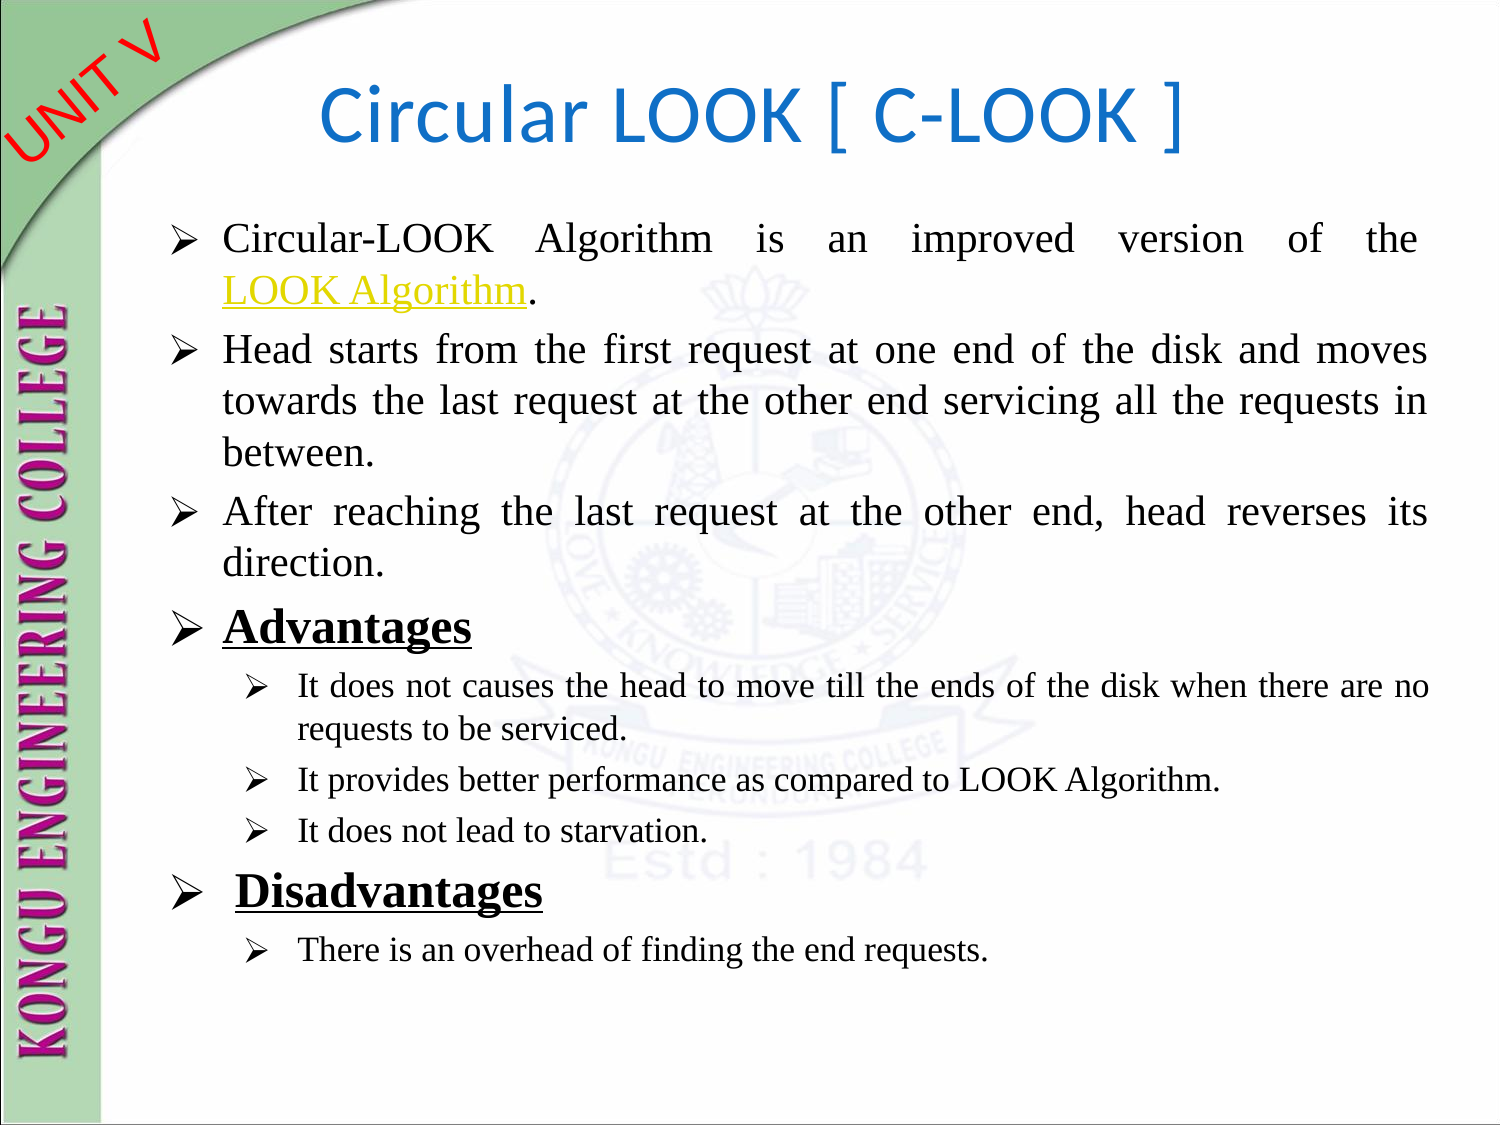

# Circular LOOK [ C-LOOK ]
Circular-LOOK Algorithm is an improved version of the LOOK Algorithm.
Head starts from the first request at one end of the disk and moves towards the last request at the other end servicing all the requests in between.
After reaching the last request at the other end, head reverses its direction.
Advantages
It does not causes the head to move till the ends of the disk when there are no requests to be serviced.
It provides better performance as compared to LOOK Algorithm.
It does not lead to starvation.
 Disadvantages
There is an overhead of finding the end requests.